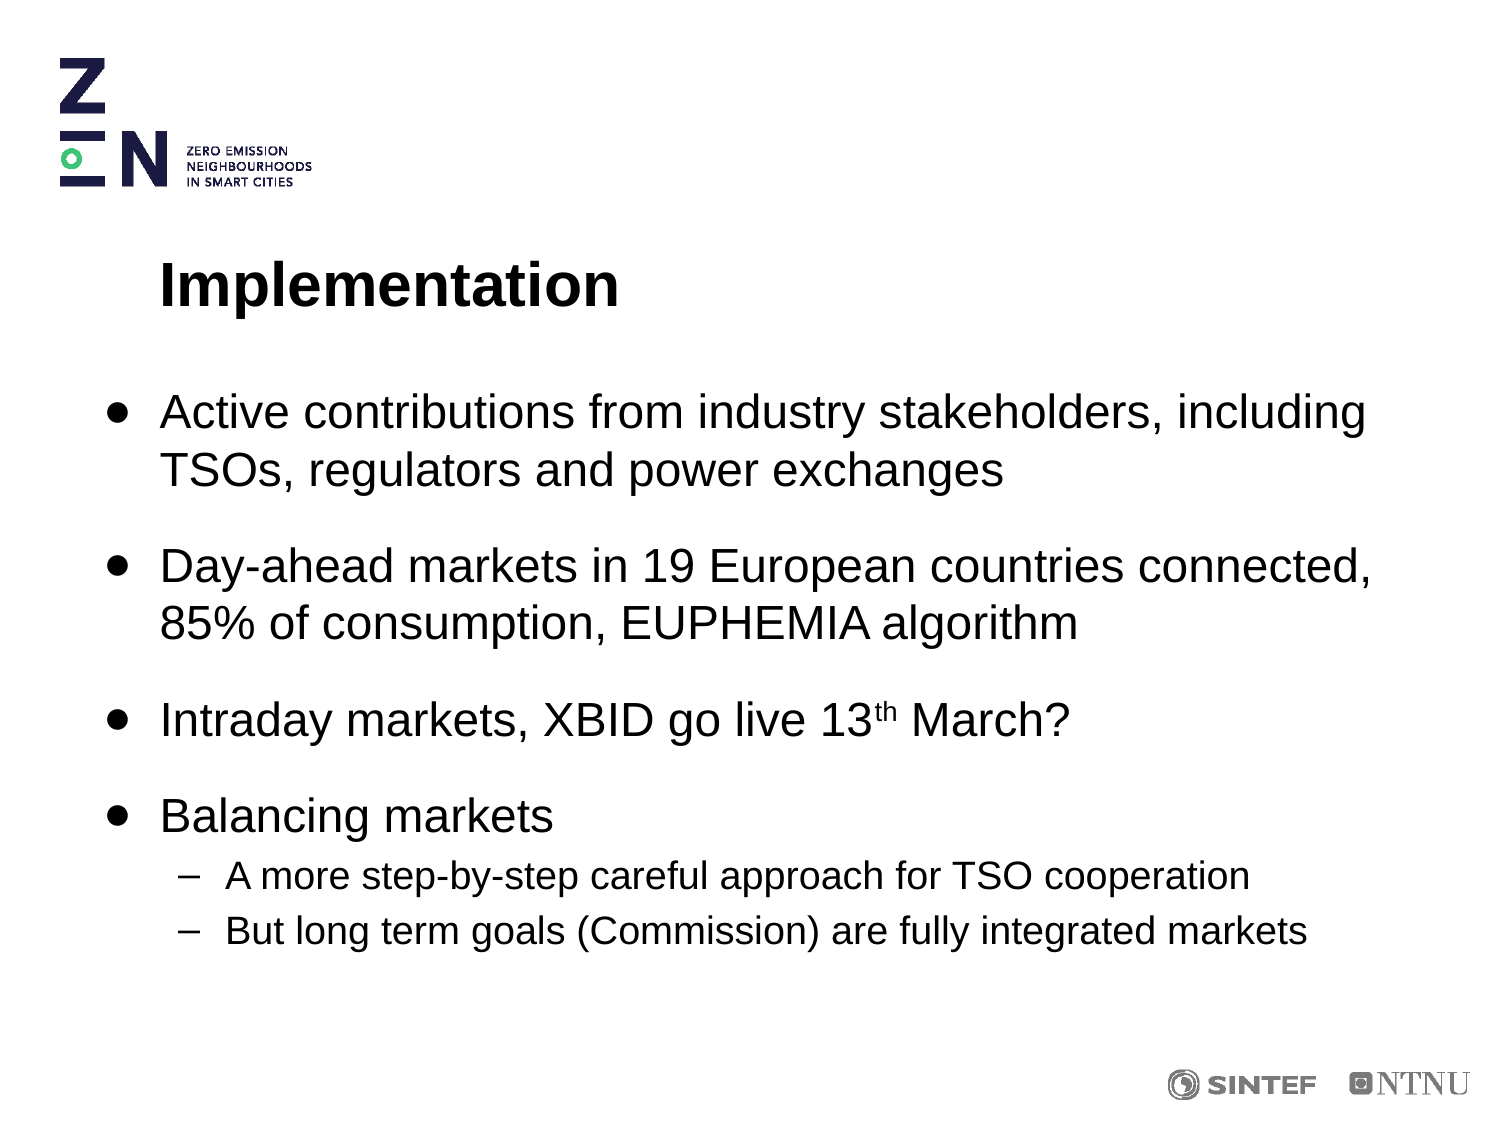

# Implementation
Active contributions from industry stakeholders, including TSOs, regulators and power exchanges

Day-ahead markets in 19 European countries connected, 85% of consumption, EUPHEMIA algorithm

Intraday markets, XBID go live 13th March?

Balancing markets
A more step-by-step careful approach for TSO cooperation
But long term goals (Commission) are fully integrated markets